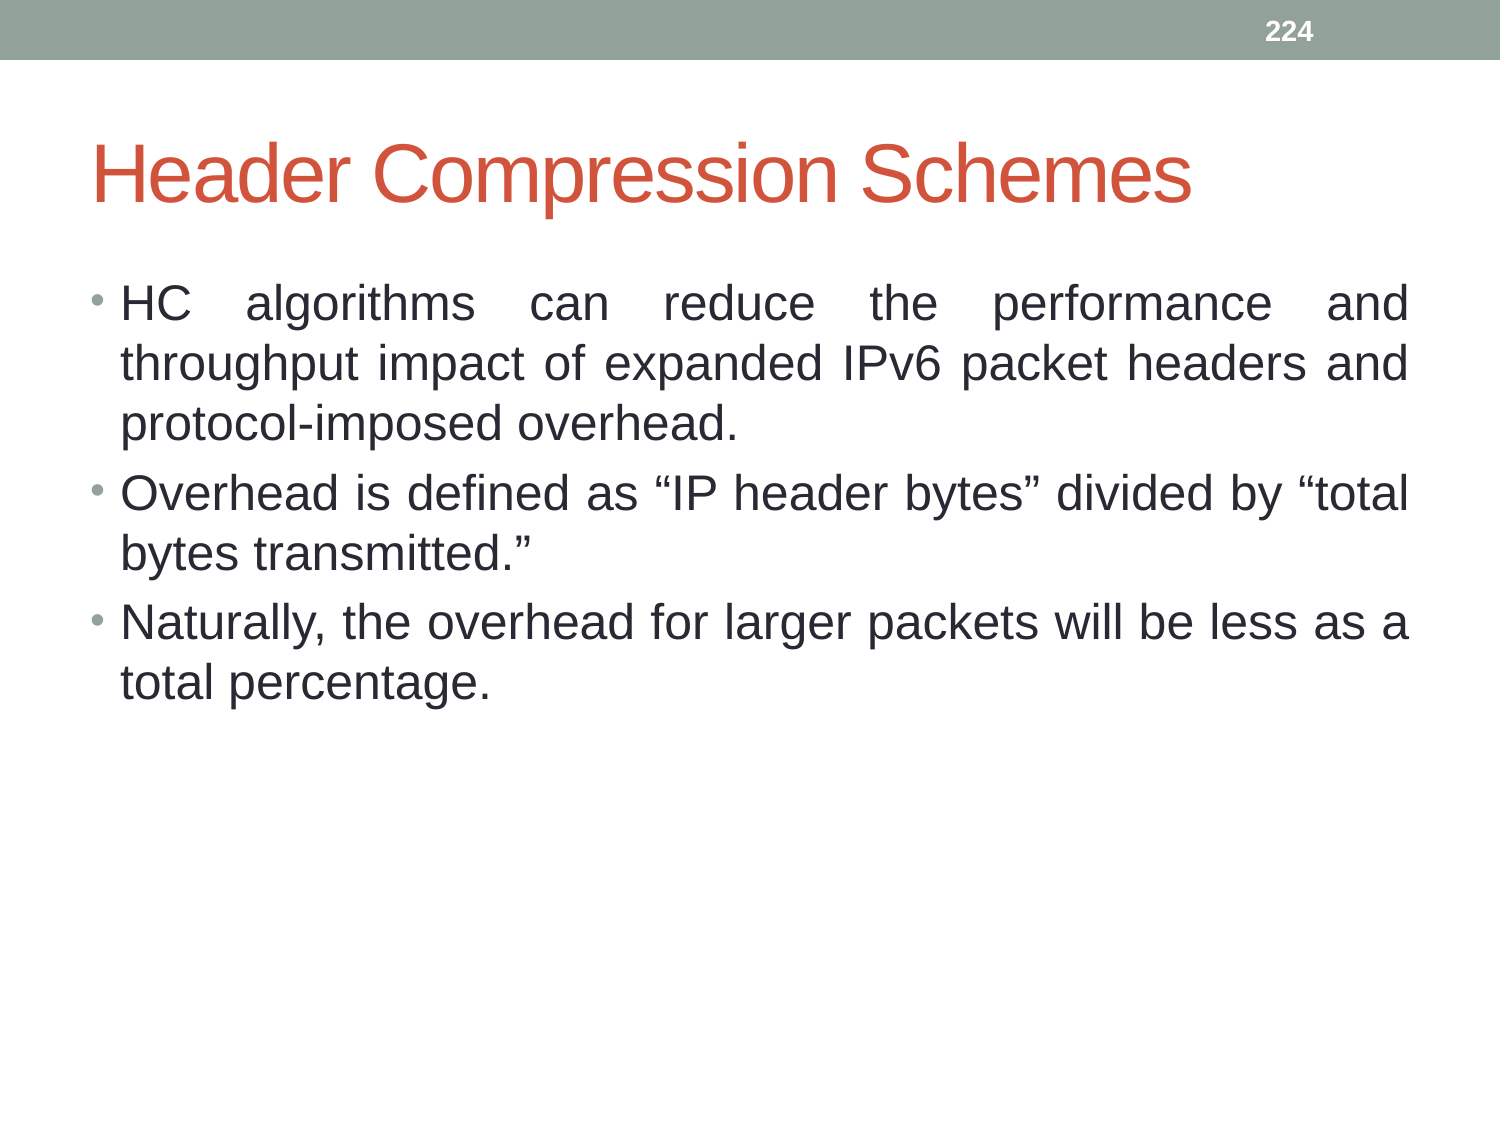

224
# Header Compression Schemes
HC algorithms can reduce the performance and throughput impact of expanded IPv6 packet headers and protocol-imposed overhead.
Overhead is defined as “IP header bytes” divided by “total bytes transmitted.”
Naturally, the overhead for larger packets will be less as a total percentage.